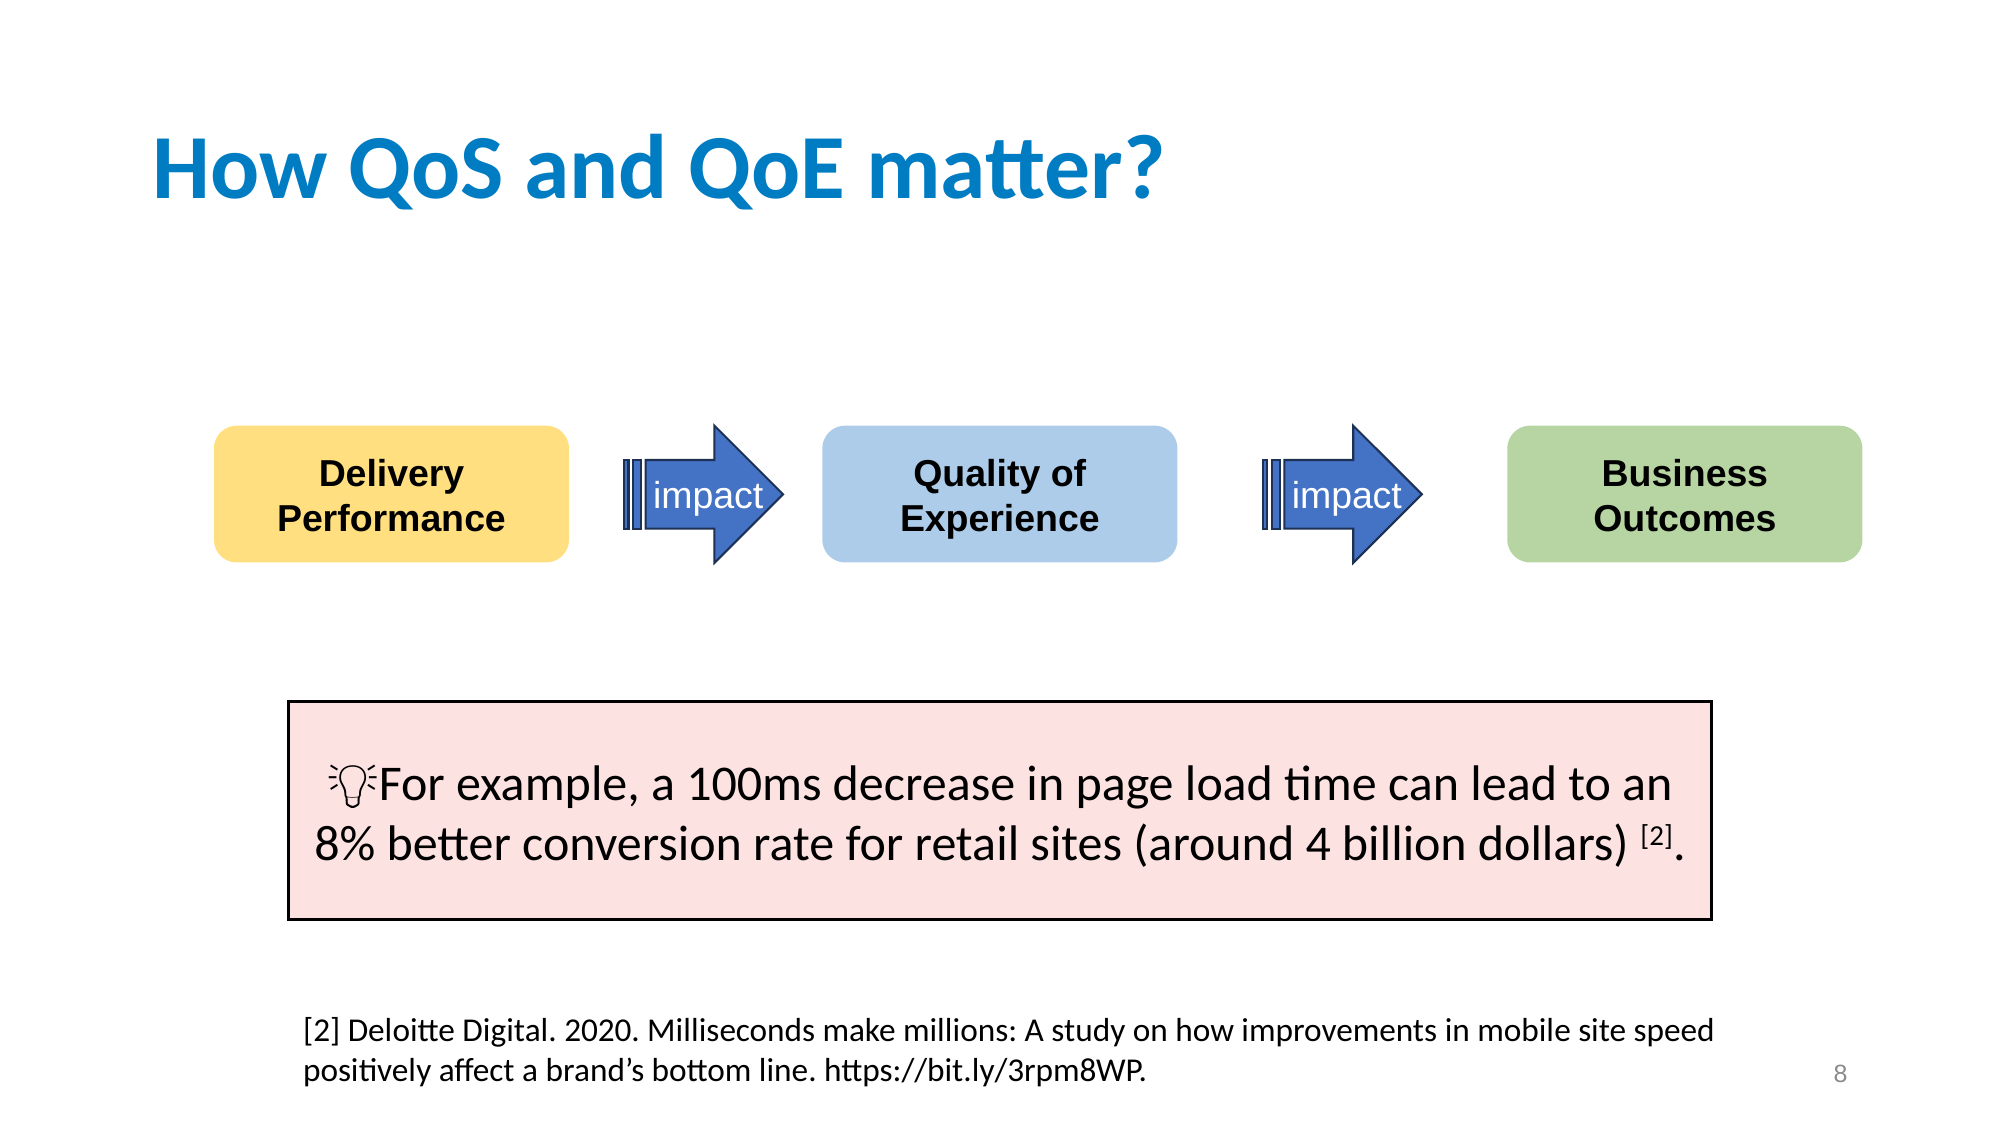

# How QoS and QoE matter?
Delivery Performance

impact
Quality of Experience

impact
Business Outcomes
💡For example, a 100ms decrease in page load time can lead to an 8% better conversion rate for retail sites (around 4 billion dollars) [2].
[2] Deloitte Digital. 2020. Milliseconds make millions: A study on how improvements in mobile site speed positively affect a brand’s bottom line. https://bit.ly/3rpm8WP.
8